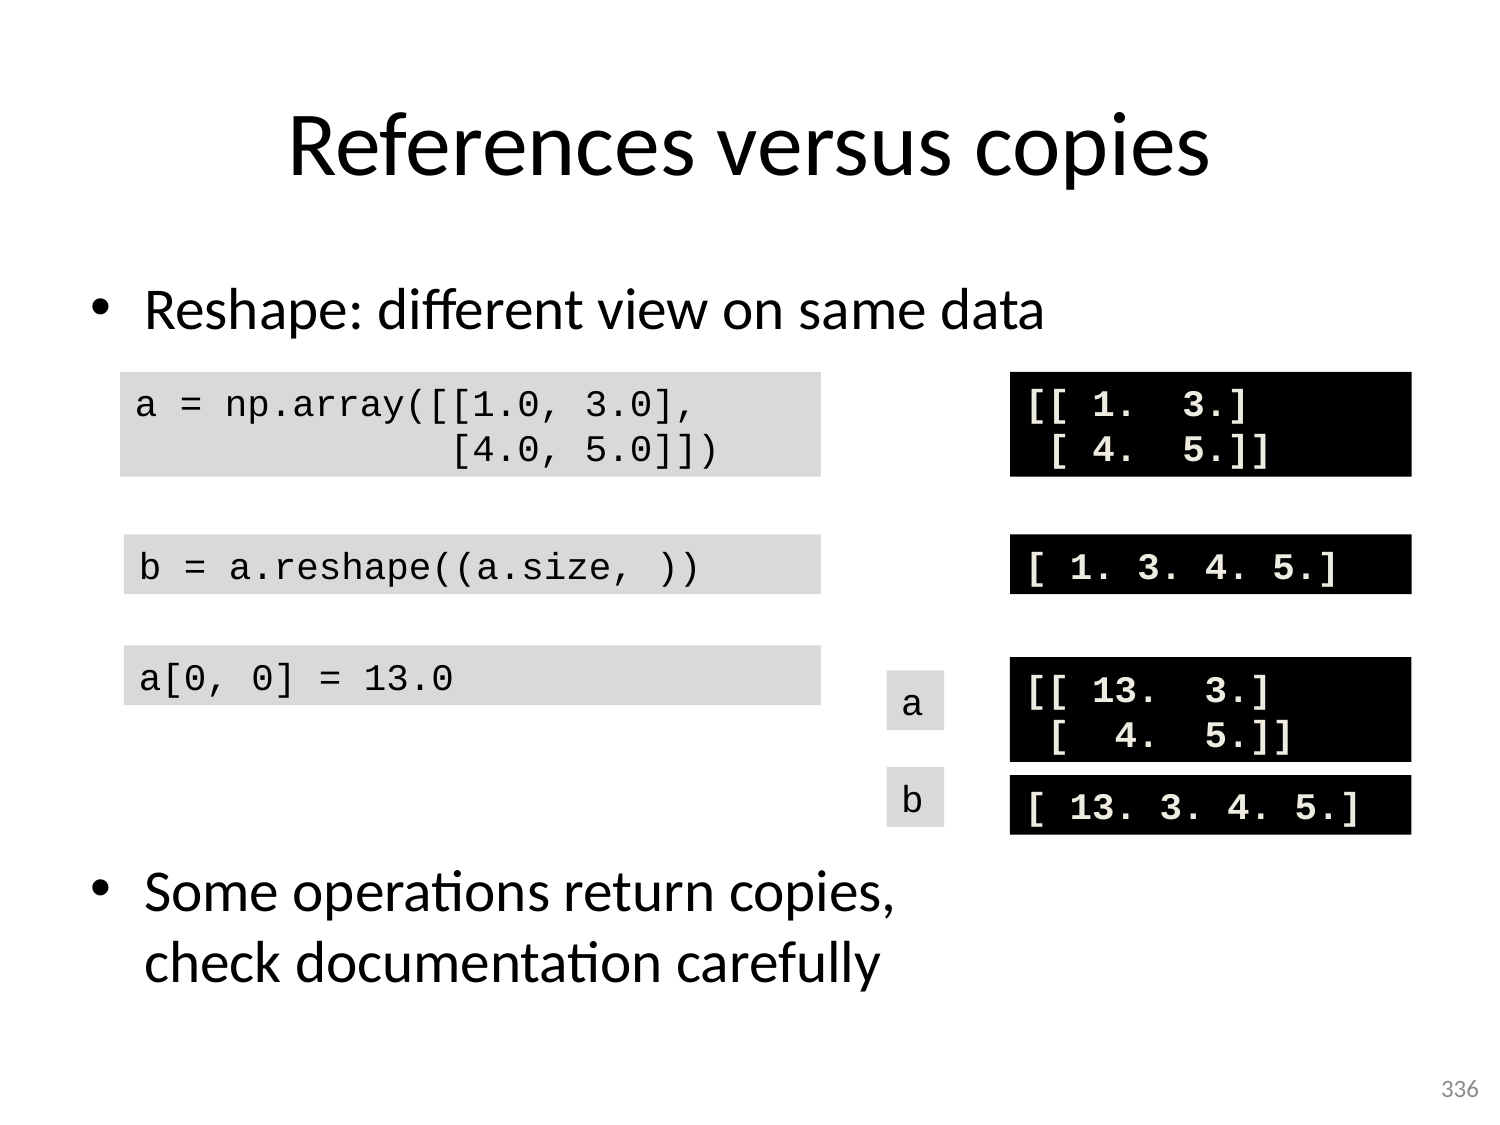

# References versus copies
Reshape: different view on same data

Some operations return copies,
check documentation carefully
[[ 1.  3.]
 [ 4.  5.]]
a = np.array([[1.0, 3.0],
              [4.0, 5.0]])
b = a.reshape((a.size, ))
[ 1. 3. 4. 5.]
a[0, 0] = 13.0
[[ 13.  3.]
 [  4.  5.]]
a
b
[ 13. 3. 4. 5.]
336